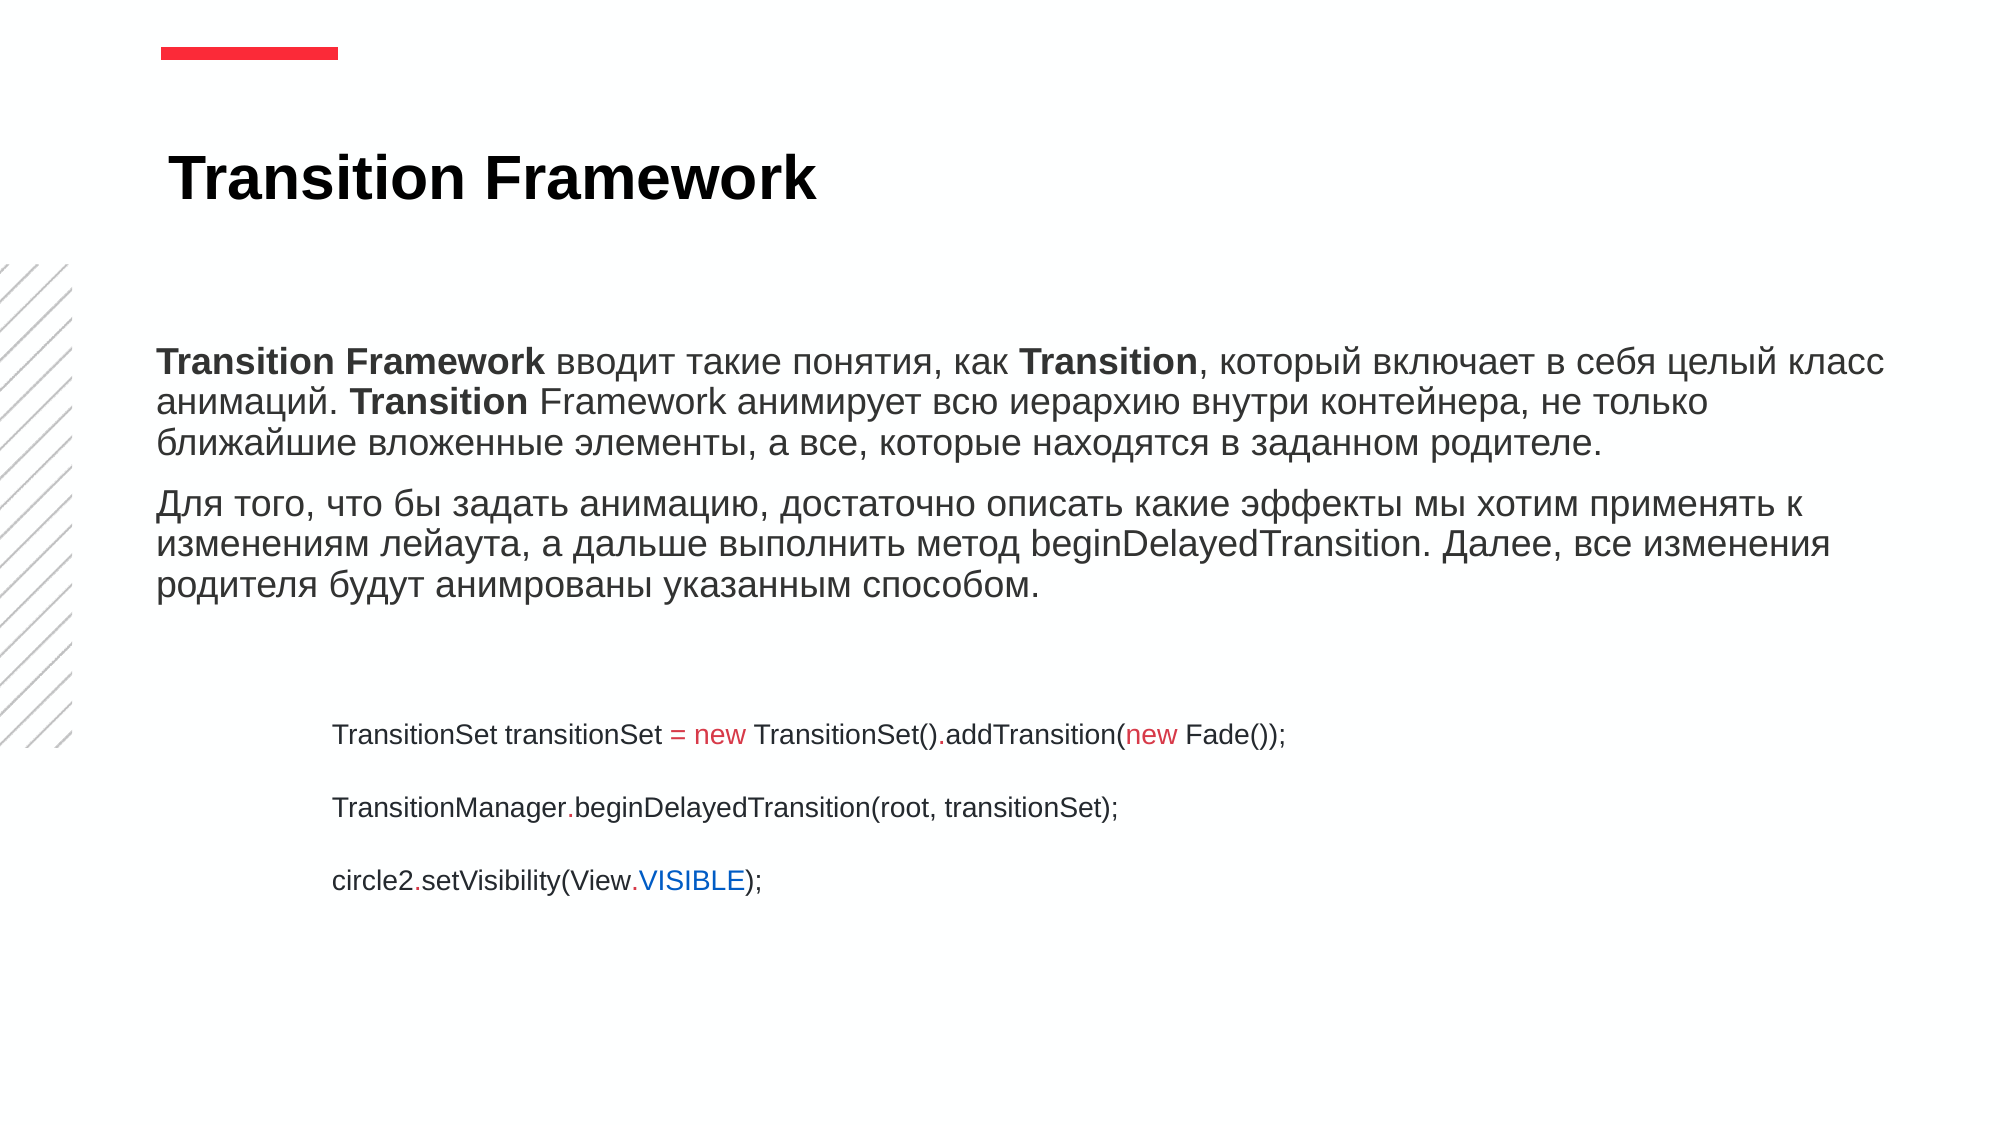

Transition Framework
Transition Framework вводит такие понятия, как Transition, который включает в себя целый класс анимаций. Transition Framework анимирует всю иерархию внутри контейнера, не только ближайшие вложенные элементы, а все, которые находятся в заданном родителе.
Для того, что бы задать анимацию, достаточно описать какие эффекты мы хотим применять к изменениям лейаута, а дальше выполнить метод beginDelayedTransition. Далее, все изменения родителя будут анимрованы указанным способом.

TransitionSet transitionSet = new TransitionSet().addTransition(new Fade());
TransitionManager.beginDelayedTransition(root, transitionSet);
circle2.setVisibility(View.VISIBLE);
53